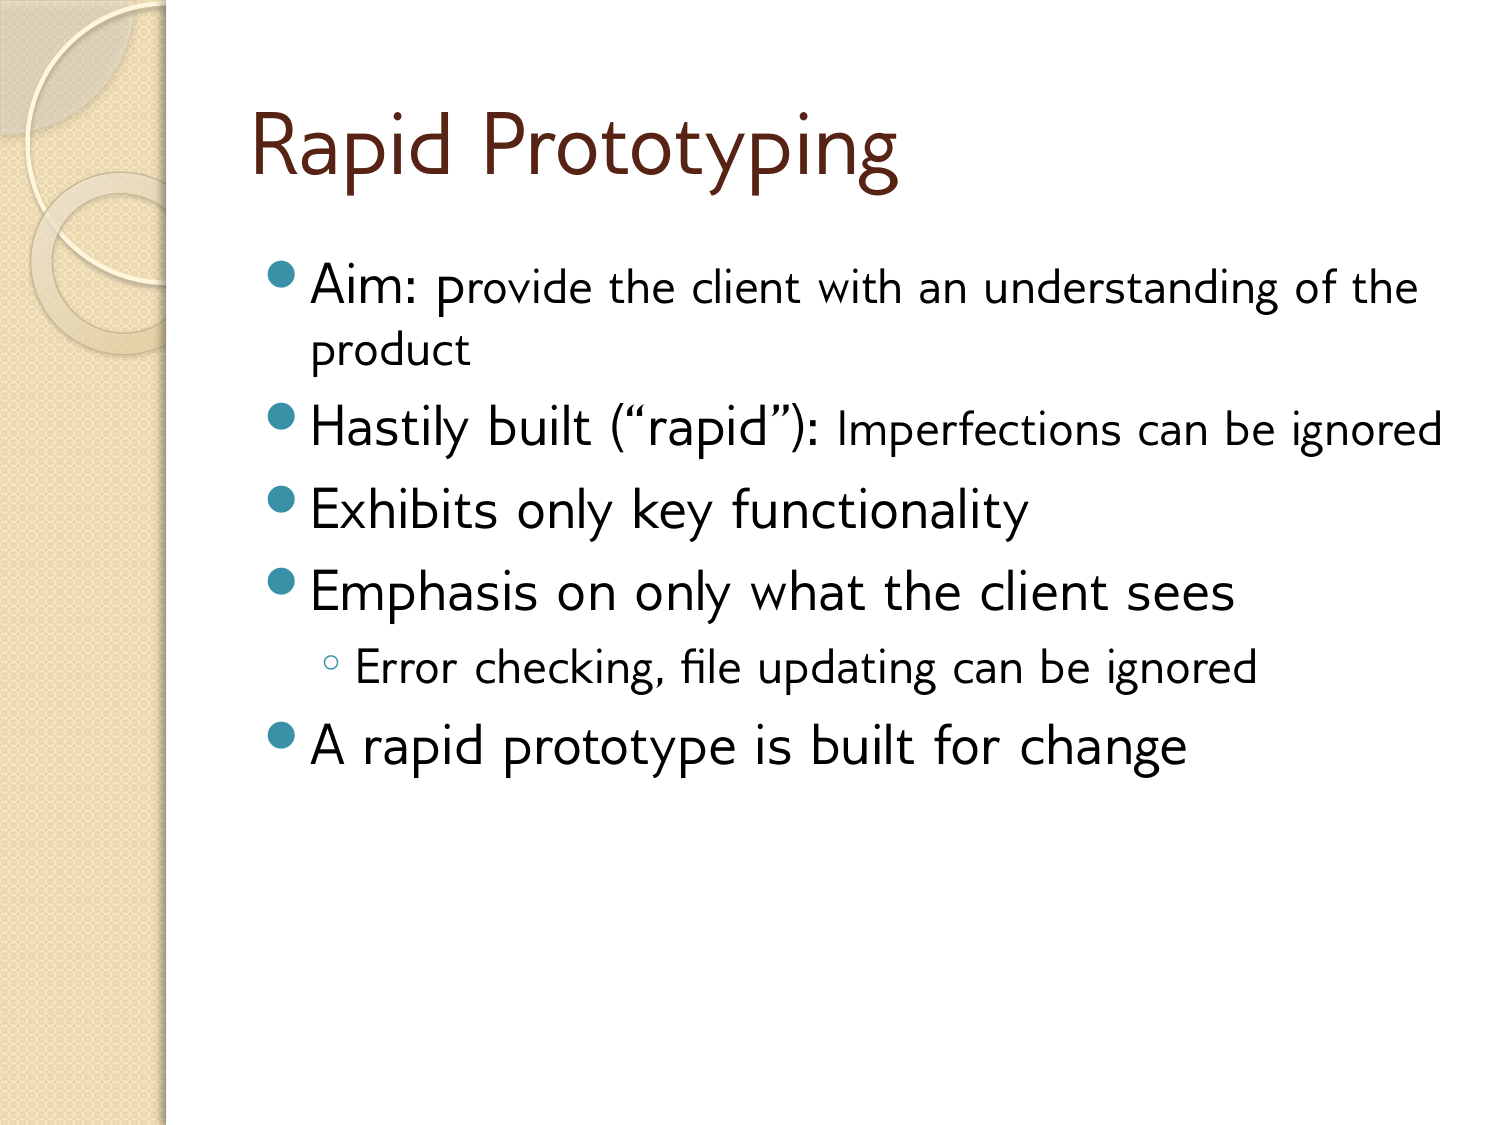

# Rapid Prototyping
Aim: provide the client with an understanding of the product
Hastily built (“rapid”): Imperfections can be ignored
Exhibits only key functionality
Emphasis on only what the client sees
Error checking, file updating can be ignored
A rapid prototype is built for change